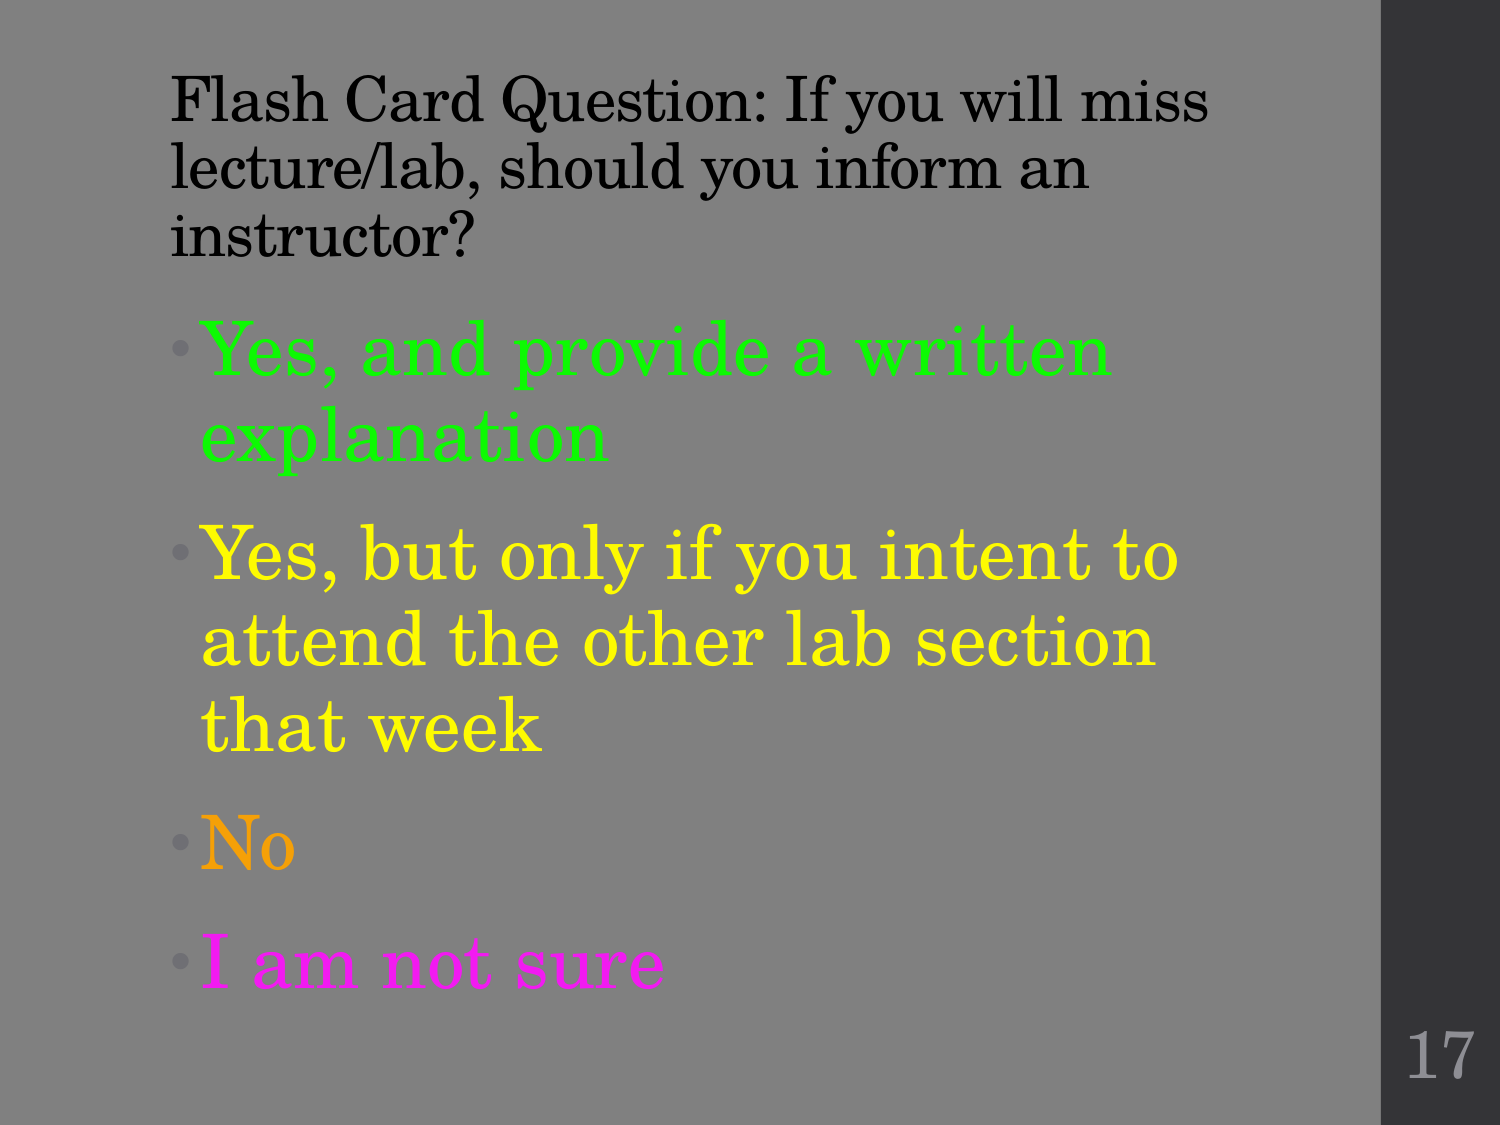

# Flash Card Question: If you will miss lecture/lab, should you inform an instructor?
Yes, and provide a written explanation
Yes, but only if you intent to attend the other lab section that week
No
I am not sure
17